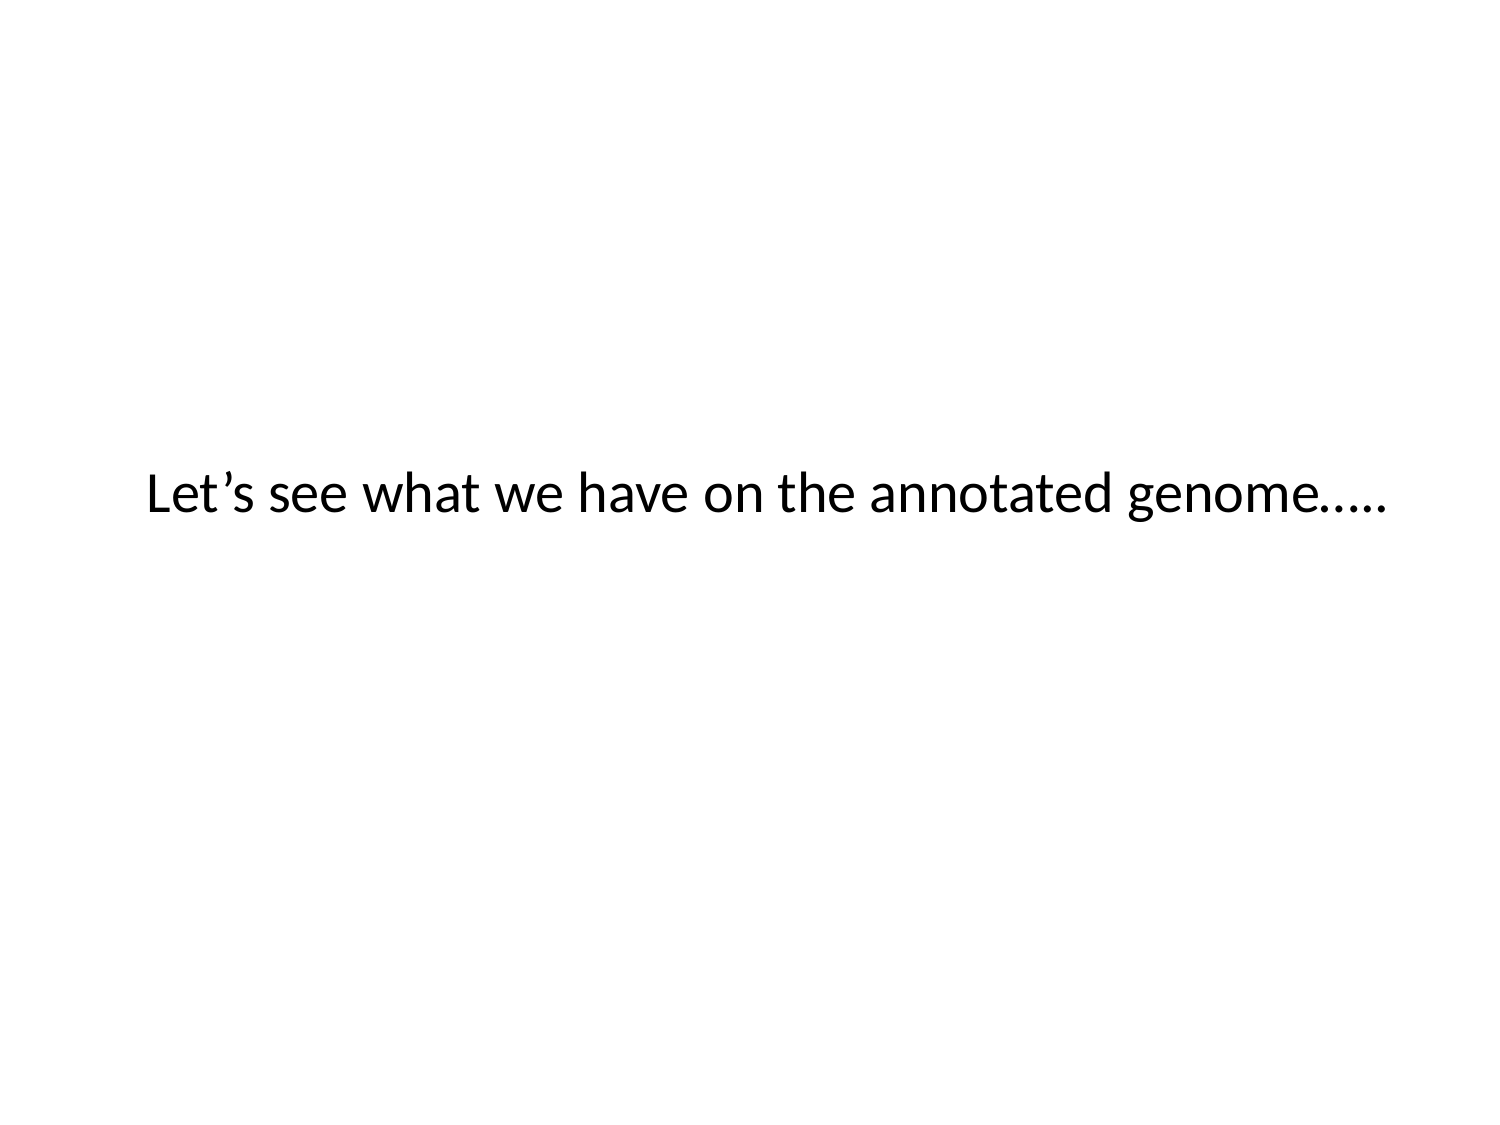

Let’s see what we have on the annotated genome…..